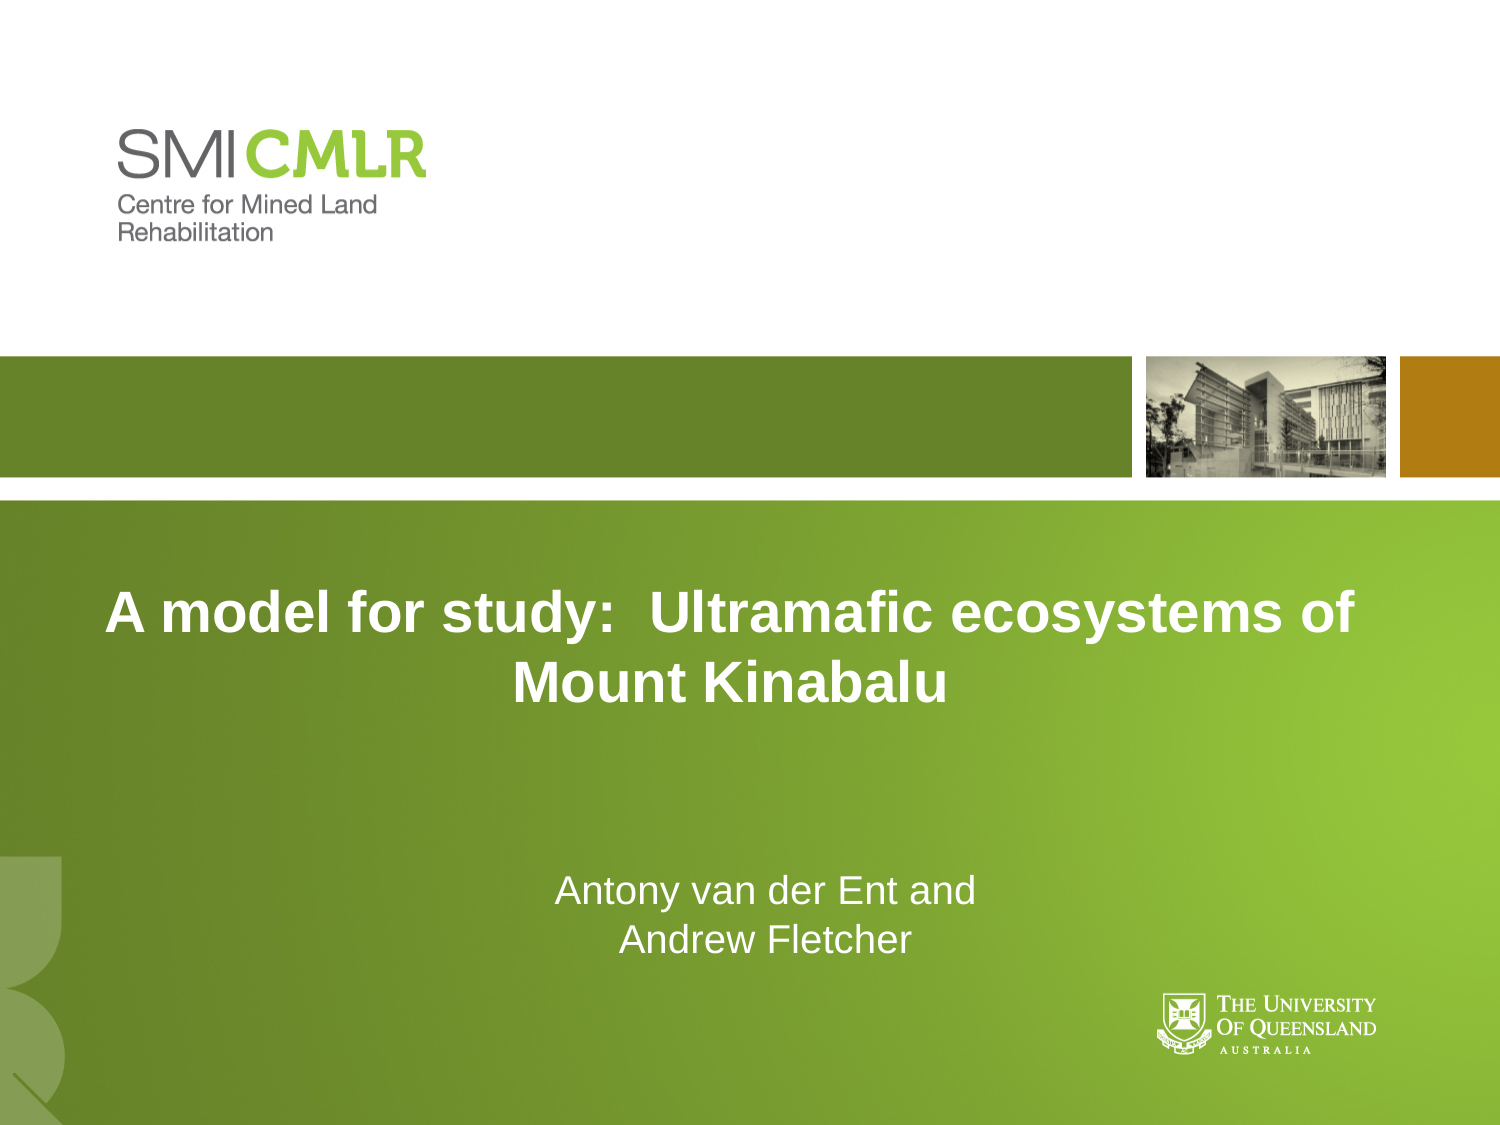

# A model for study:  Ultramafic ecosystems of Mount Kinabalu
Antony van der Ent and Andrew Fletcher